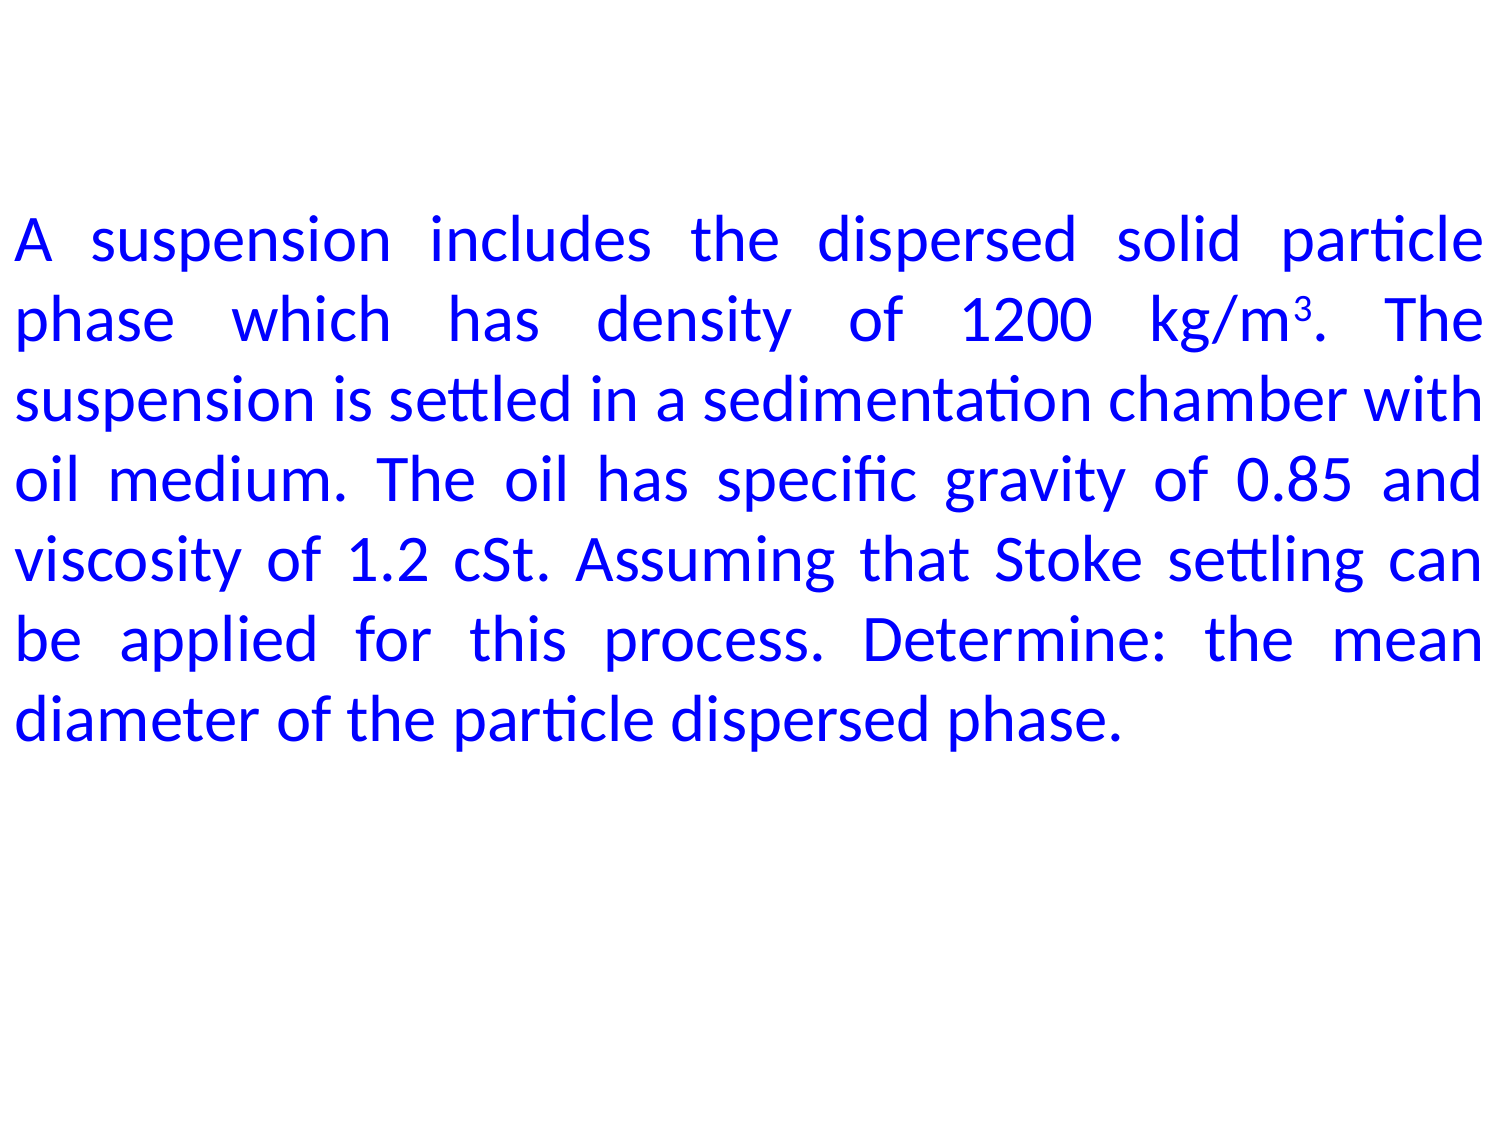

A suspension includes the dispersed solid particle phase which has density of 1200 kg/m3. The suspension is settled in a sedimentation chamber with oil medium. The oil has specific gravity of 0.85 and viscosity of 1.2 cSt. Assuming that Stoke settling can be applied for this process. Determine: the mean diameter of the particle dispersed phase.